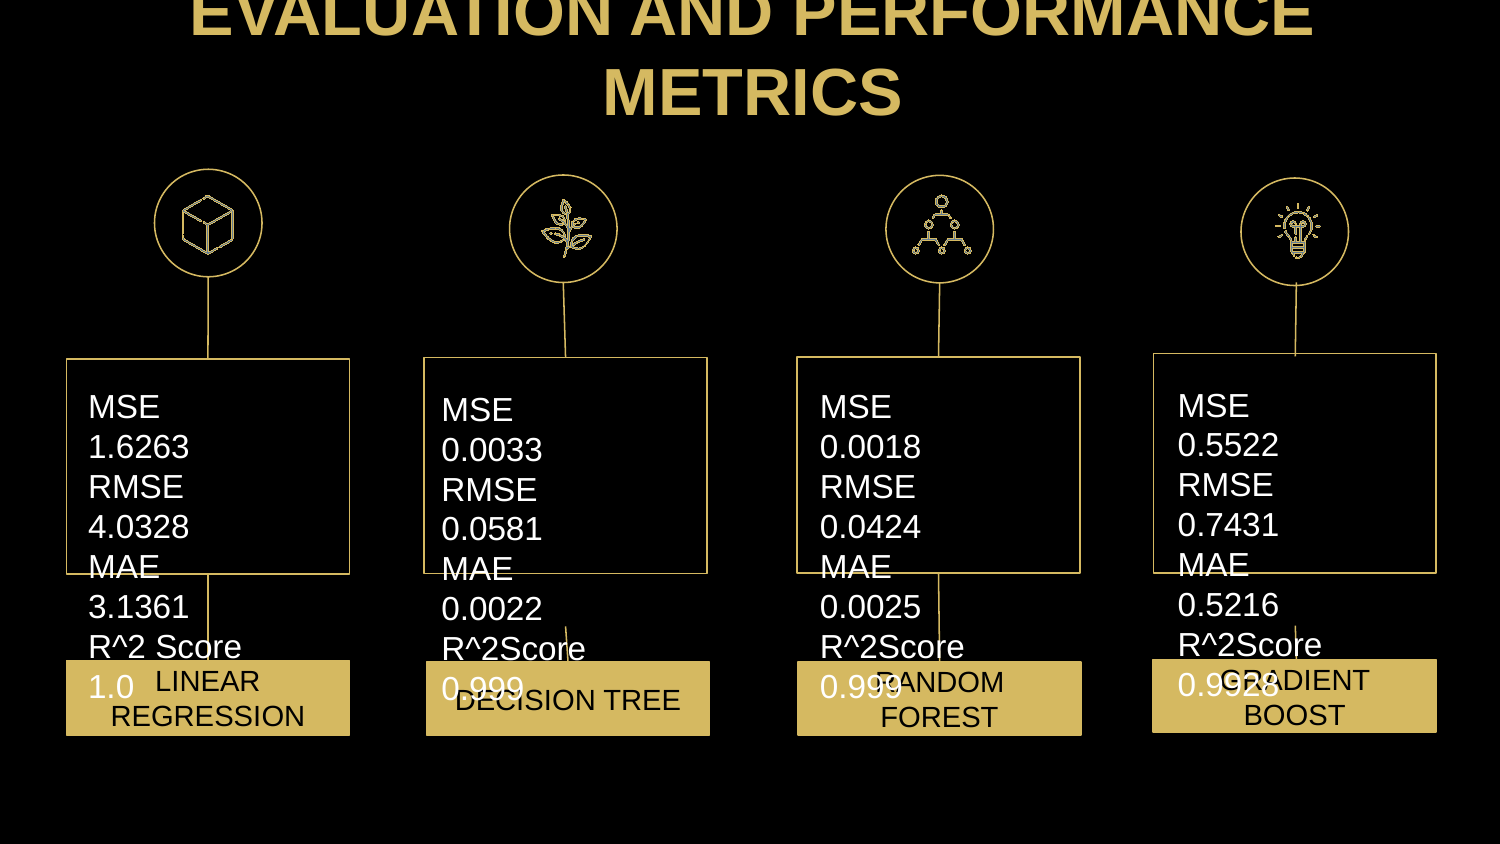

# EVALUATION AND PERFORMANCE METRICS

MSE           0.5522
RMSE        0.7431
MAE          0.5216
R^2Score 0.9928

MSE            1.6263
RMSE        4.0328
MAE            3.1361
R^2 Score       1.0
MSE           0.0018
RMSE        0.0424
MAE          0.0025
R^2Score  0.999
MSE           0.0033
RMSE        0.0581
MAE          0.0022
R^2Score  0.999

GRADIENT BOOST
LINEAR REGRESSION
DECISION TREE
RANDOM FOREST